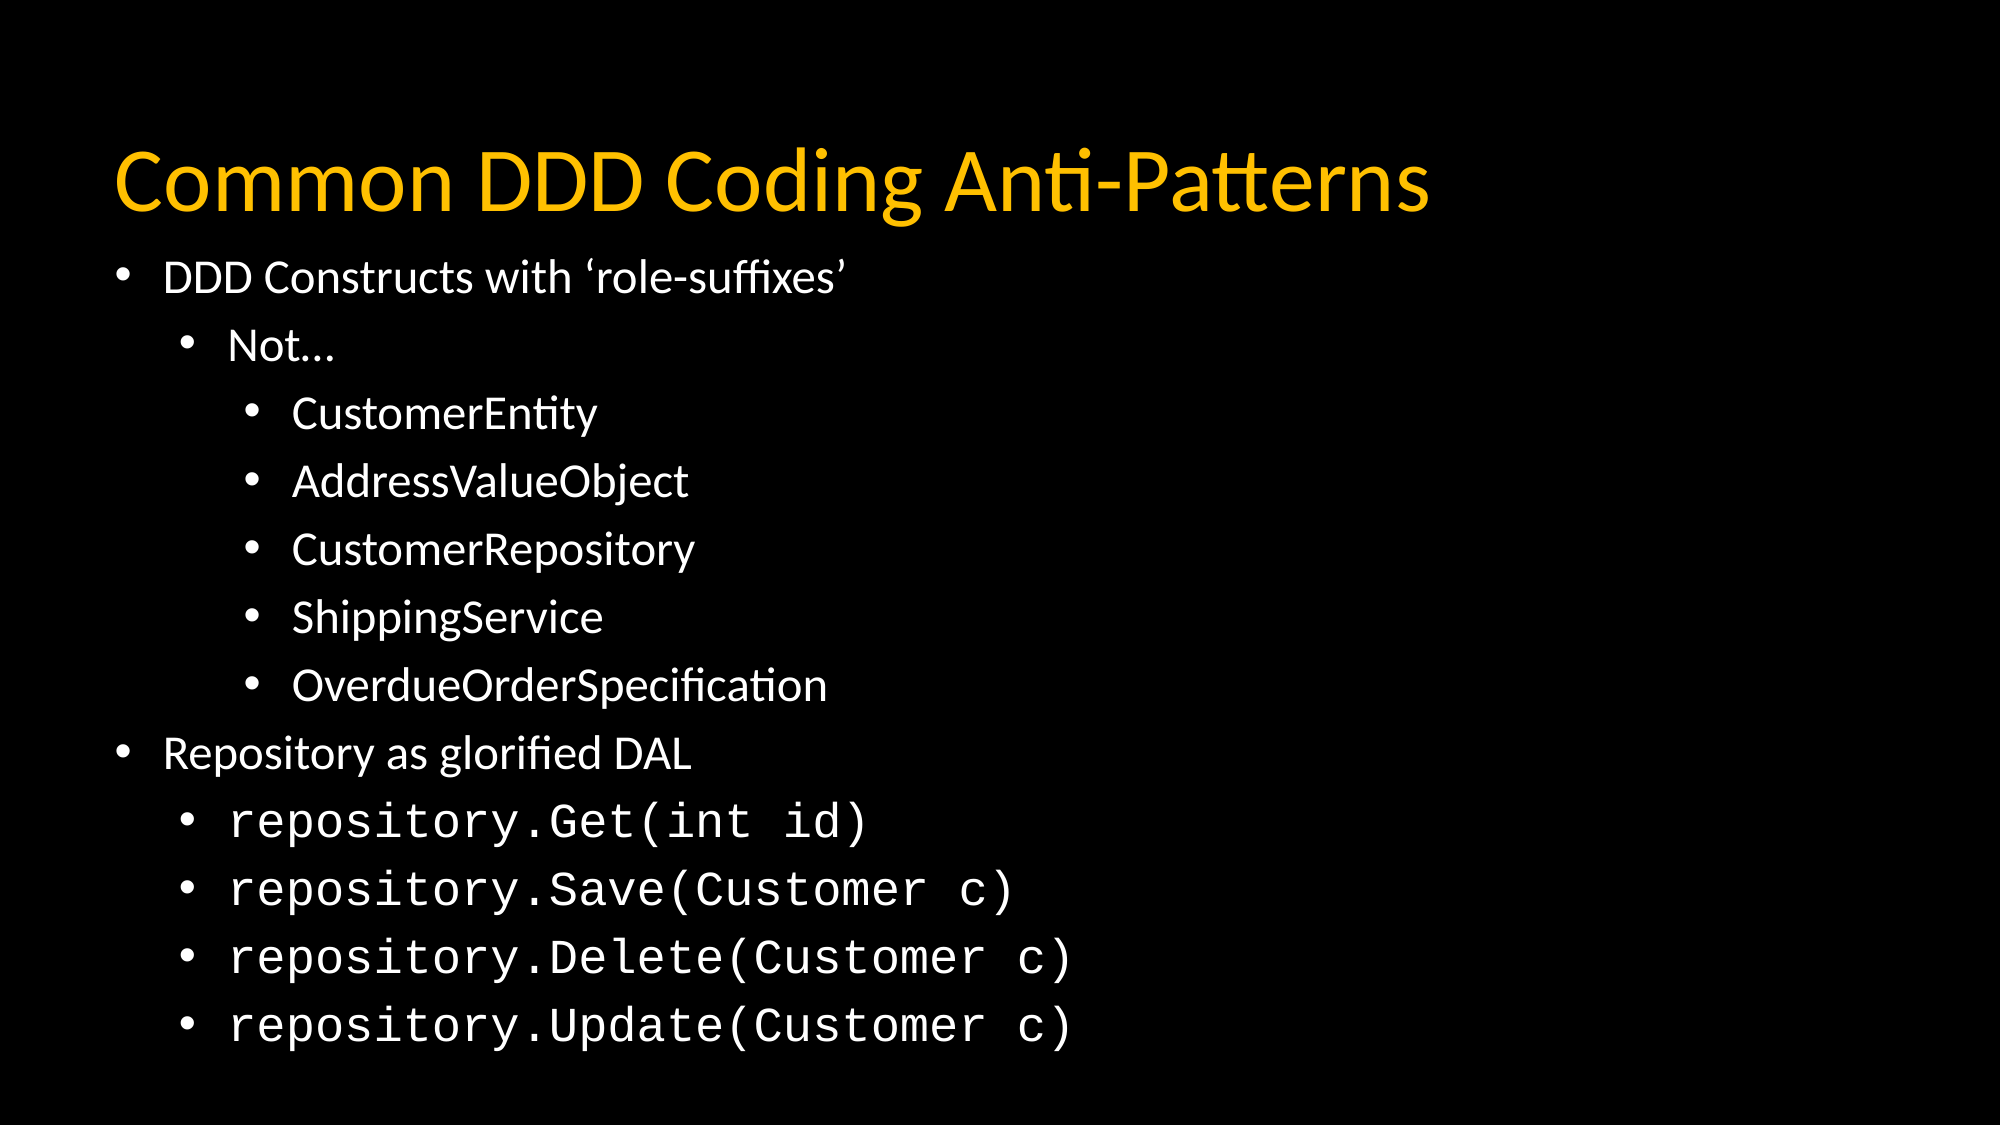

# Common DDD Coding Anti-Patterns
DDD Constructs with ‘role-suffixes’
Not…
CustomerEntity
AddressValueObject
CustomerRepository
ShippingService
OverdueOrderSpecification
Repository as glorified DAL
repository.Get(int id)
repository.Save(Customer c)
repository.Delete(Customer c)
repository.Update(Customer c)